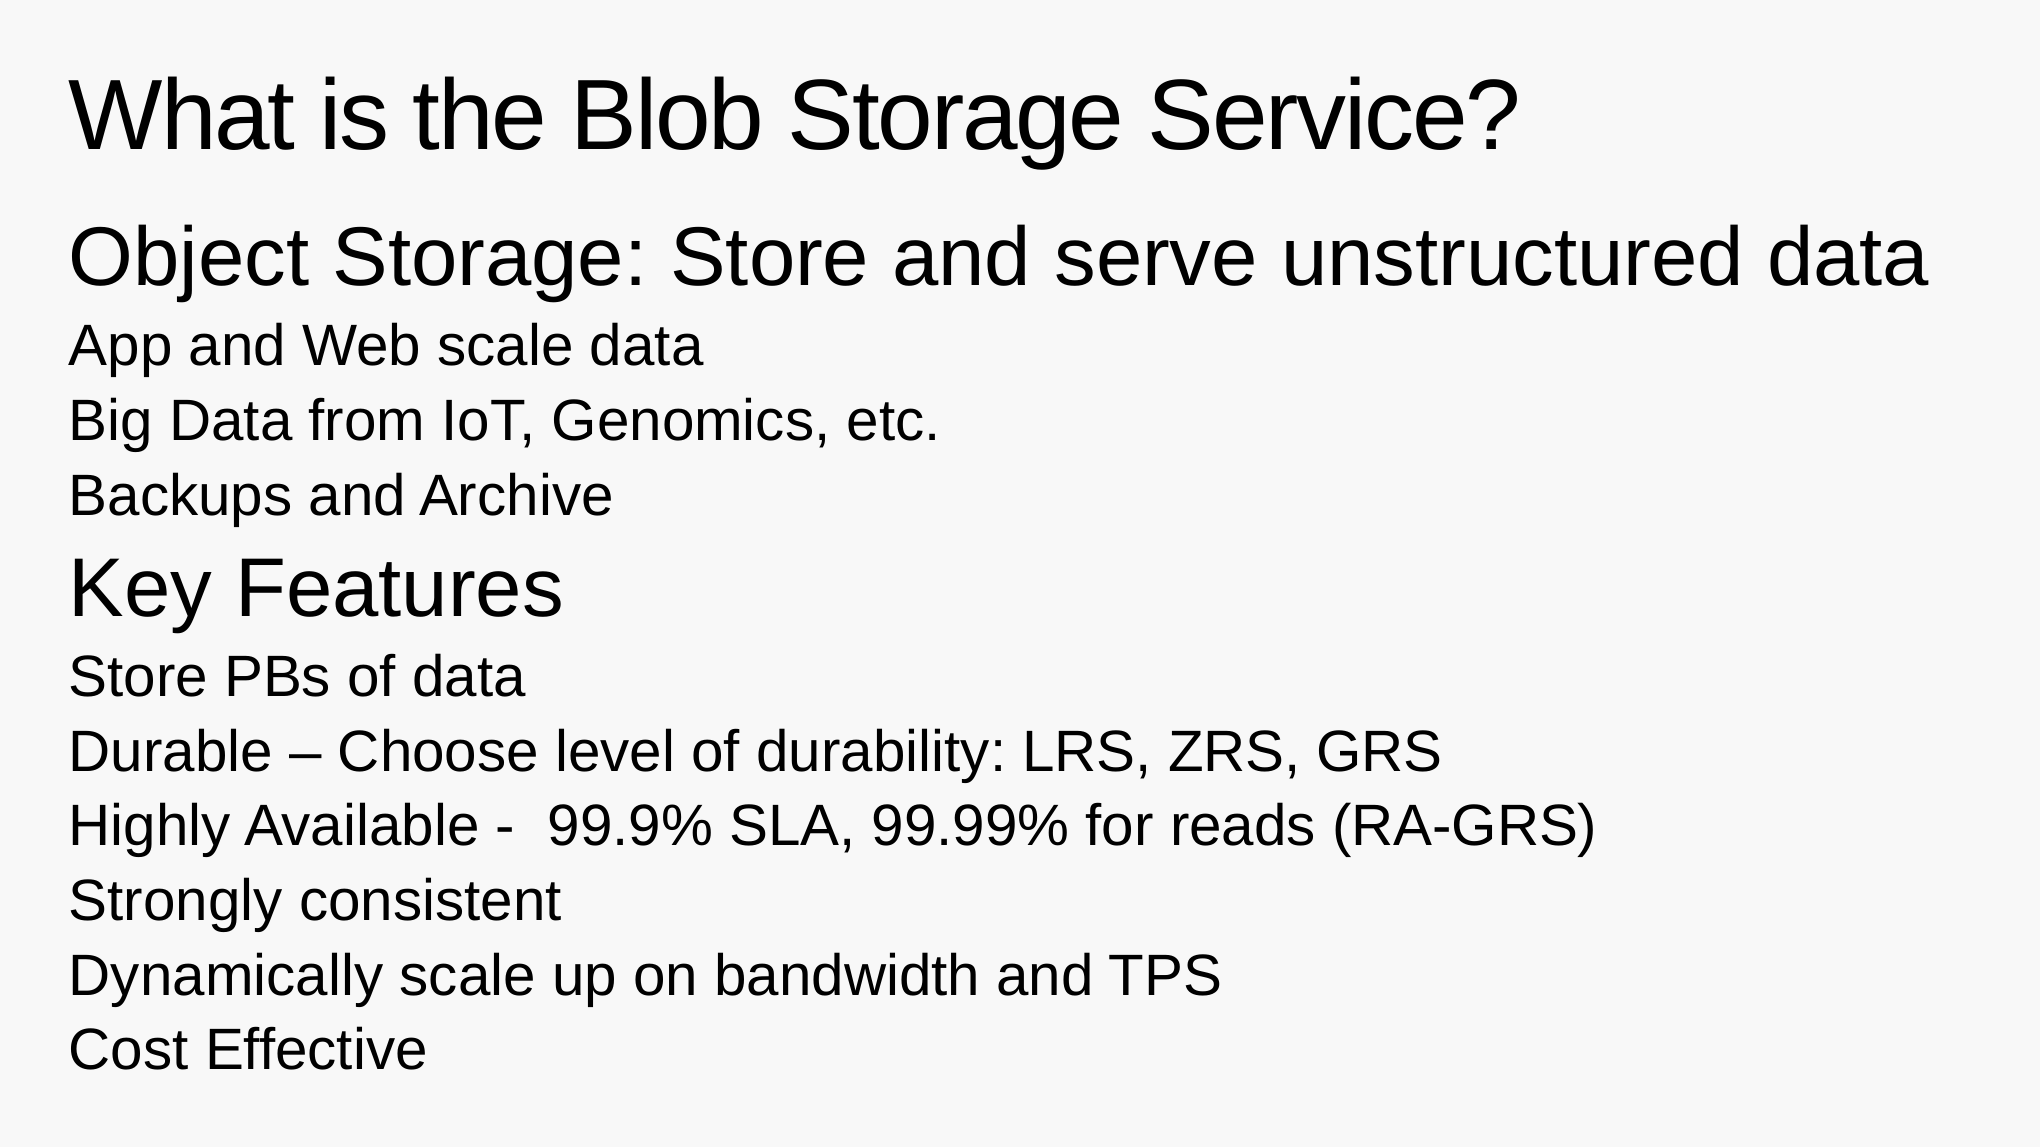

# What is the Blob Storage Service?
Object Storage: Store and serve unstructured data
App and Web scale data
Big Data from IoT, Genomics, etc.
Backups and Archive
Key Features
Store PBs of data
Durable – Choose level of durability: LRS, ZRS, GRS
Highly Available -  99.9% SLA, 99.99% for reads (RA-GRS)
Strongly consistent
Dynamically scale up on bandwidth and TPS
Cost Effective